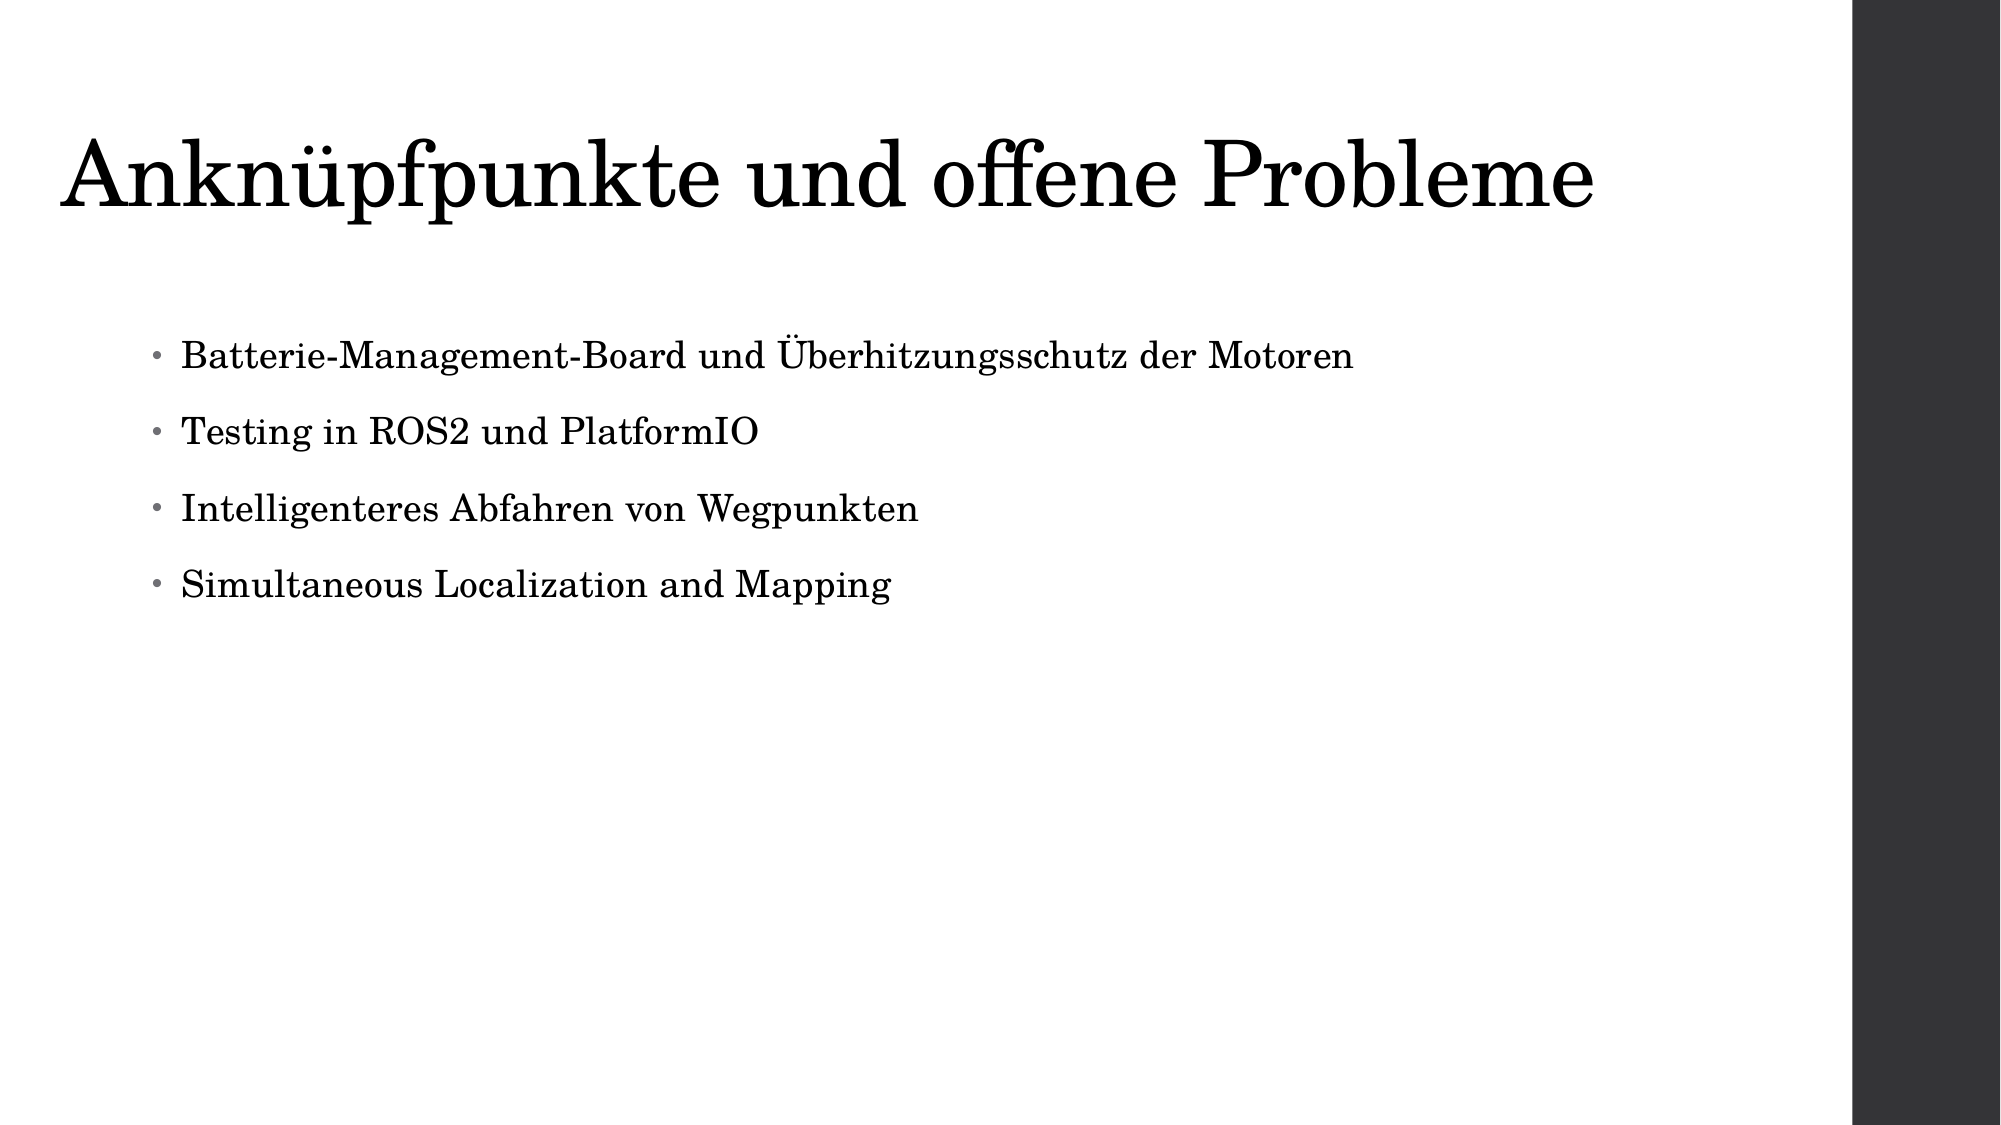

# Anknüpfpunkte und offene Probleme
Batterie-Management-Board und Überhitzungsschutz der Motoren
Testing in ROS2 und PlatformIO
Intelligenteres Abfahren von Wegpunkten
Simultaneous Localization and Mapping